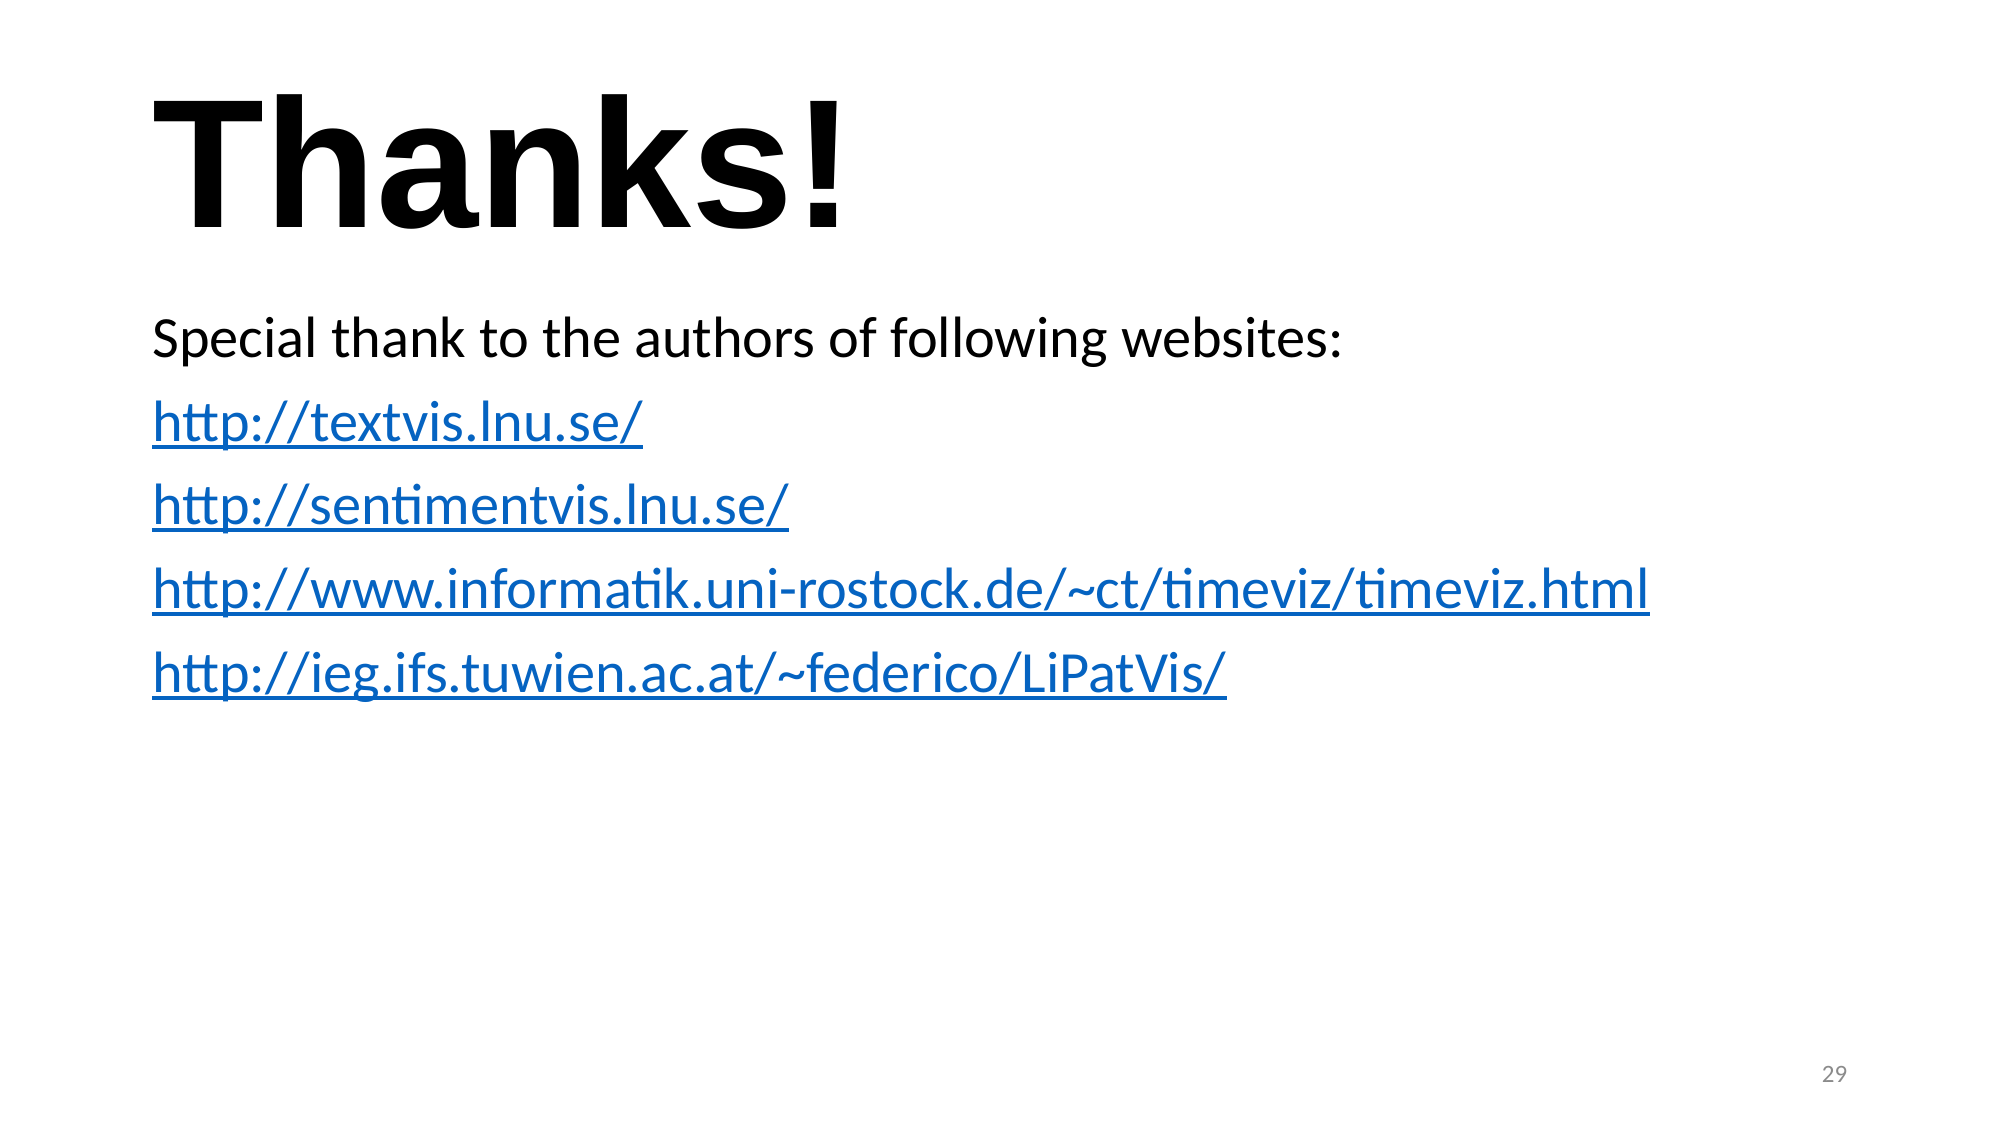

# Thanks!
Special thank to the authors of following websites:
http://textvis.lnu.se/
http://sentimentvis.lnu.se/
http://www.informatik.uni-rostock.de/~ct/timeviz/timeviz.html
http://ieg.ifs.tuwien.ac.at/~federico/LiPatVis/

29